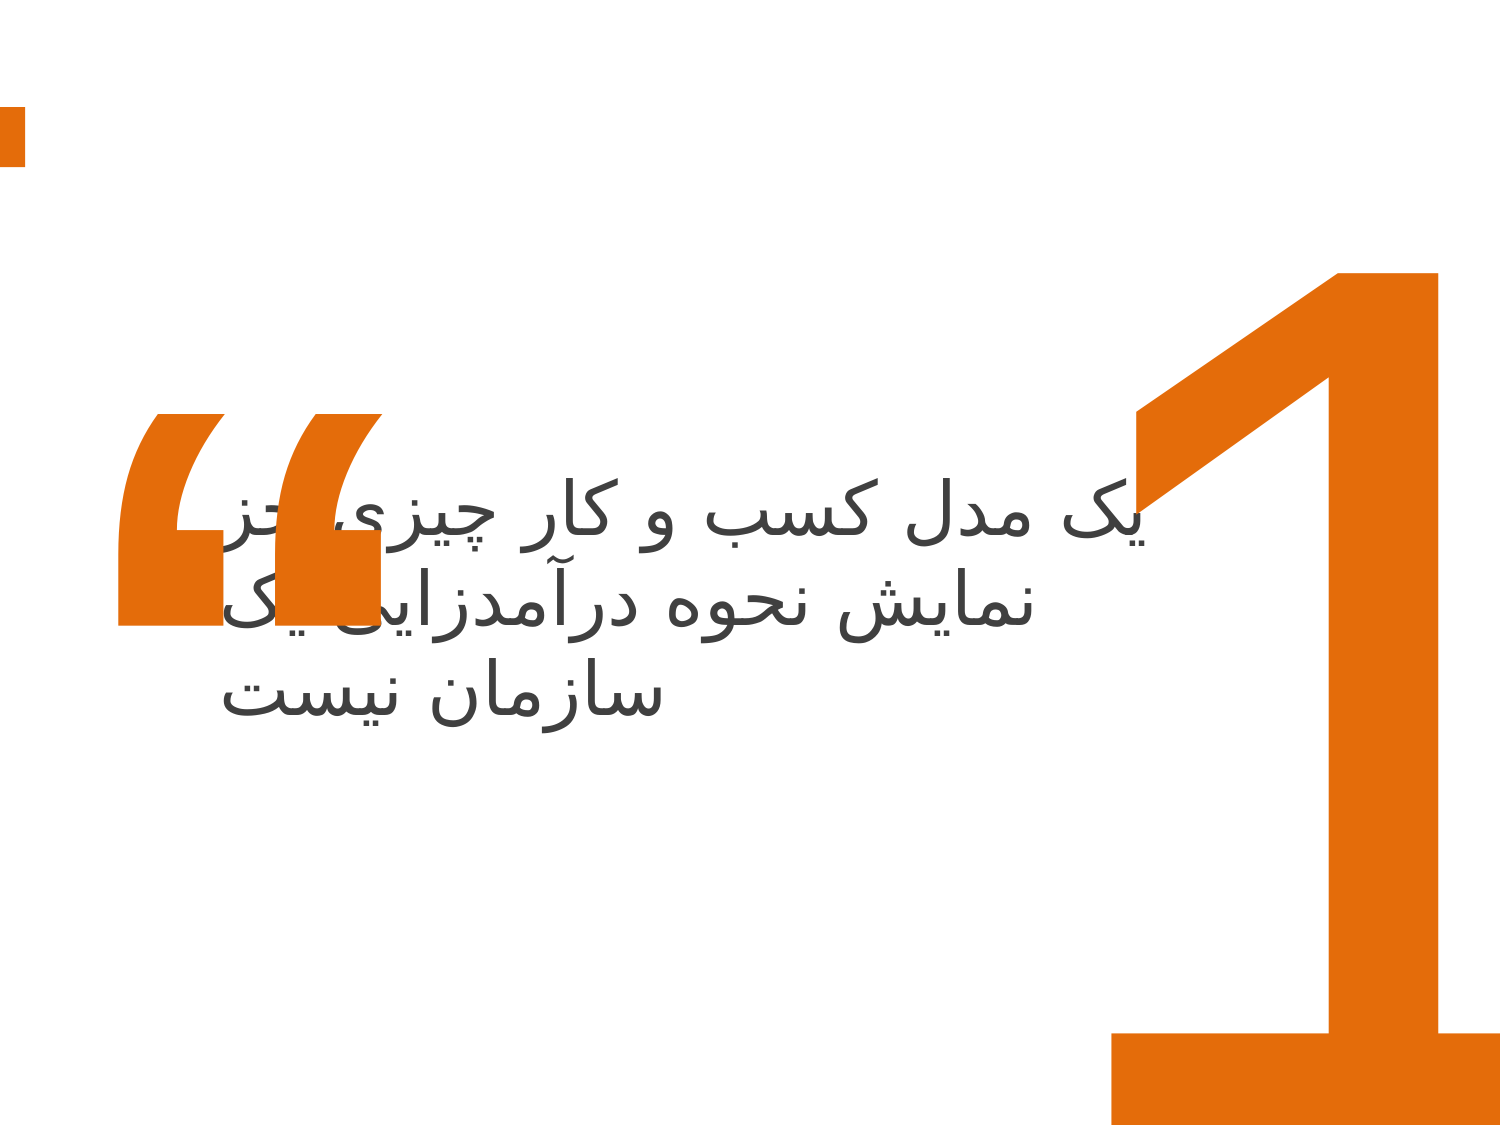

1

“
یک مدل کسب و کار چیزی جز نمایش نحوه درآمدزایی یک سازمان نیست